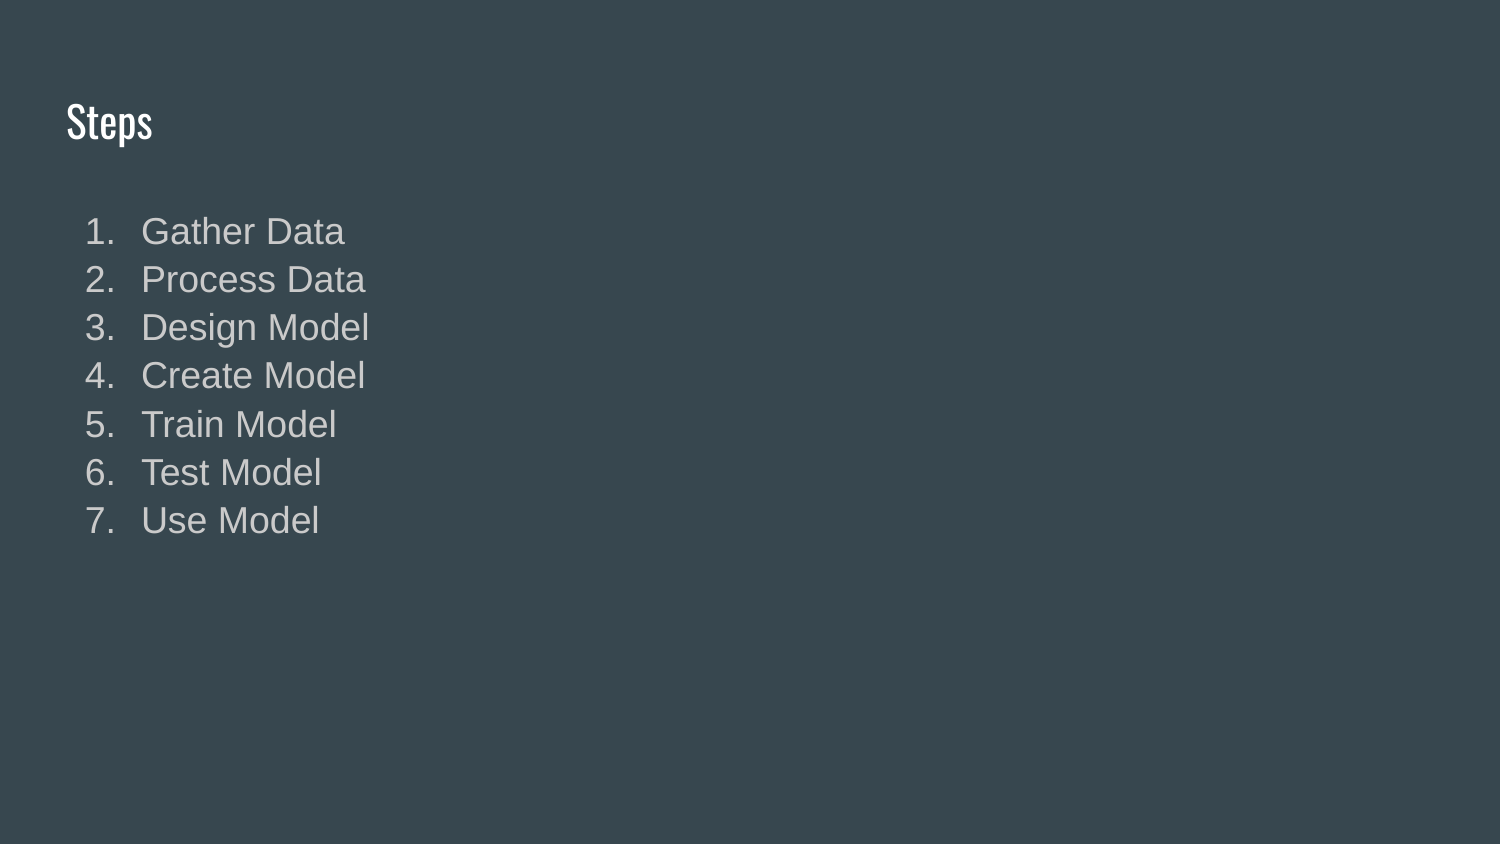

# Steps
Gather Data
Process Data
Design Model
Create Model
Train Model
Test Model
Use Model